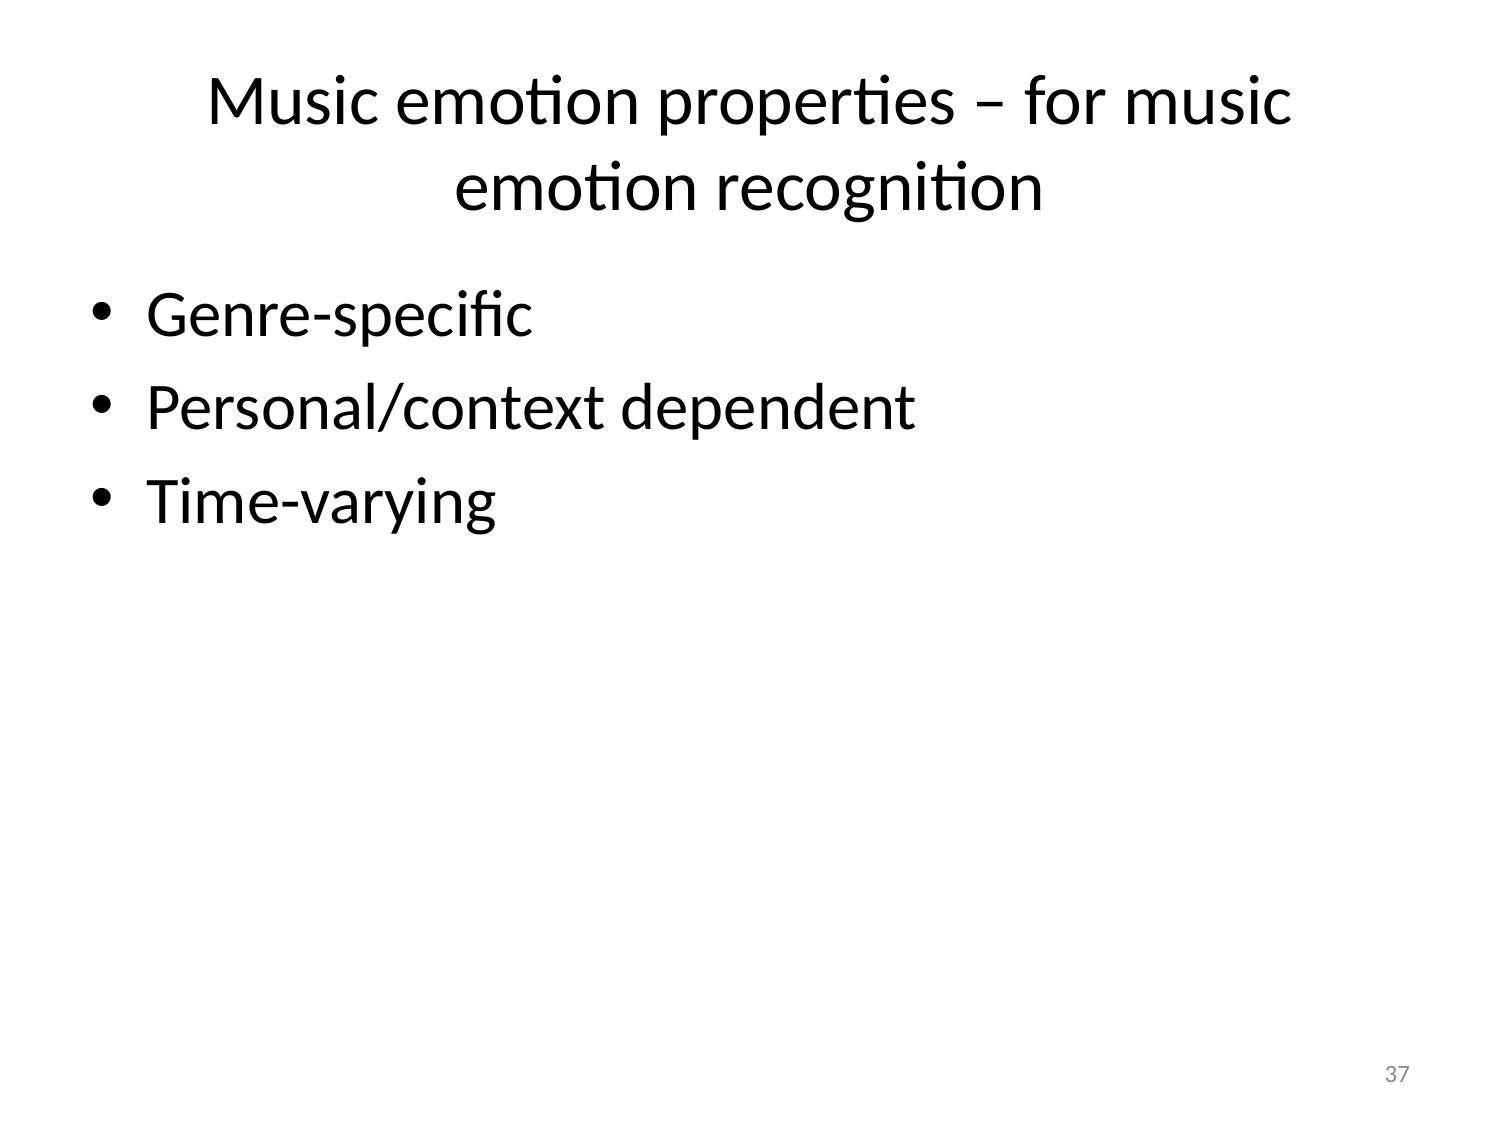

# Music emotion properties – for music emotion recognition
Genre-specific
Personal/context dependent
Time-varying

37